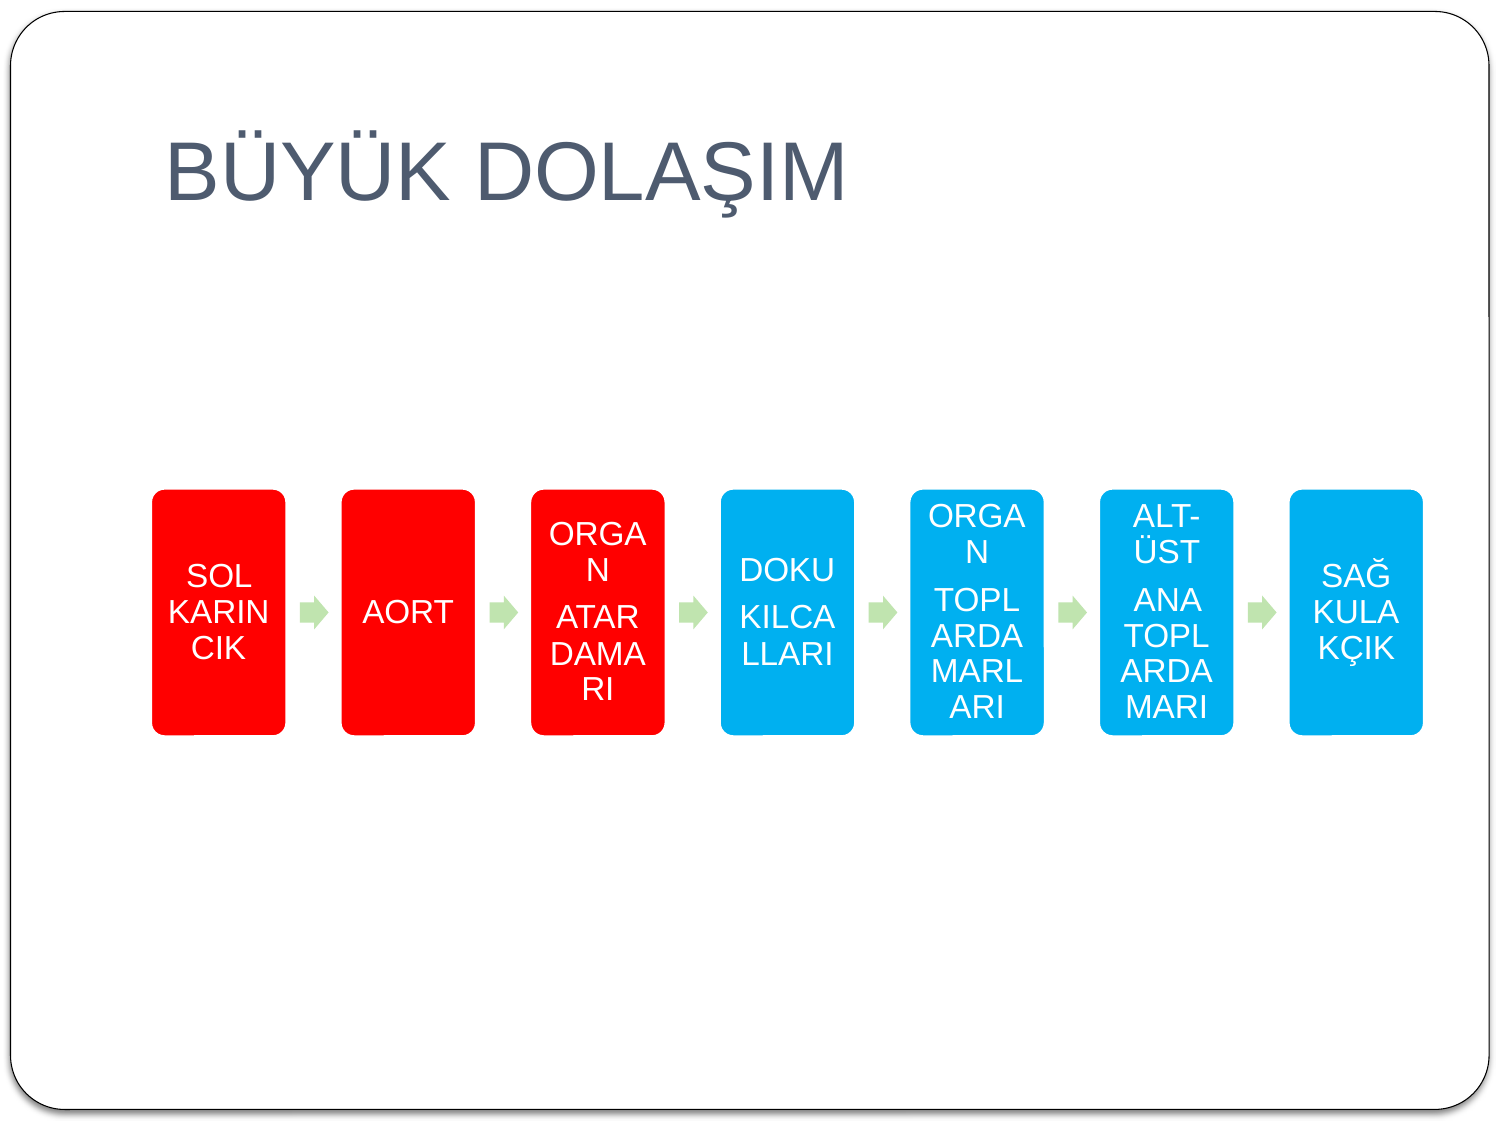

# BÜYÜK DOLAŞIM
SOL KARINCIK

AORT

ORGAN
ATARDAMARI

DOKU
KILCALLARI

ORGAN
TOPLARDAMARLARI

ALT-ÜST
ANA TOPLARDAMARI

SAĞ KULAKÇIK